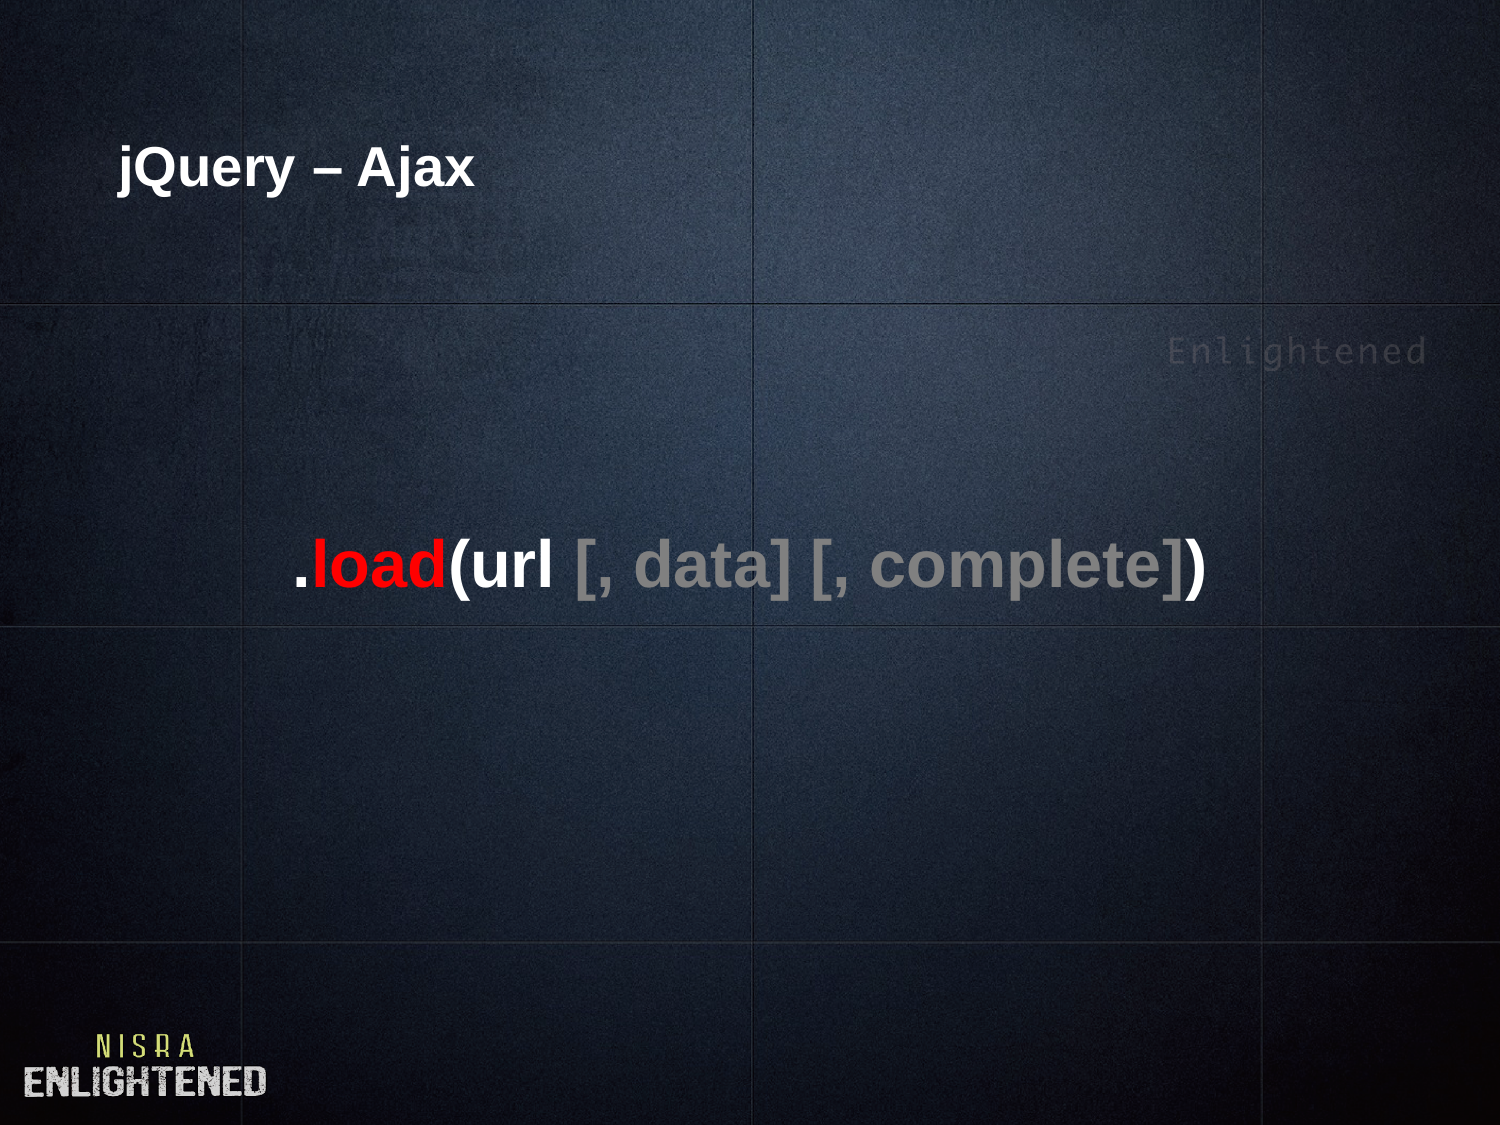

# jQuery – Ajax
.load(url [, data] [, complete])